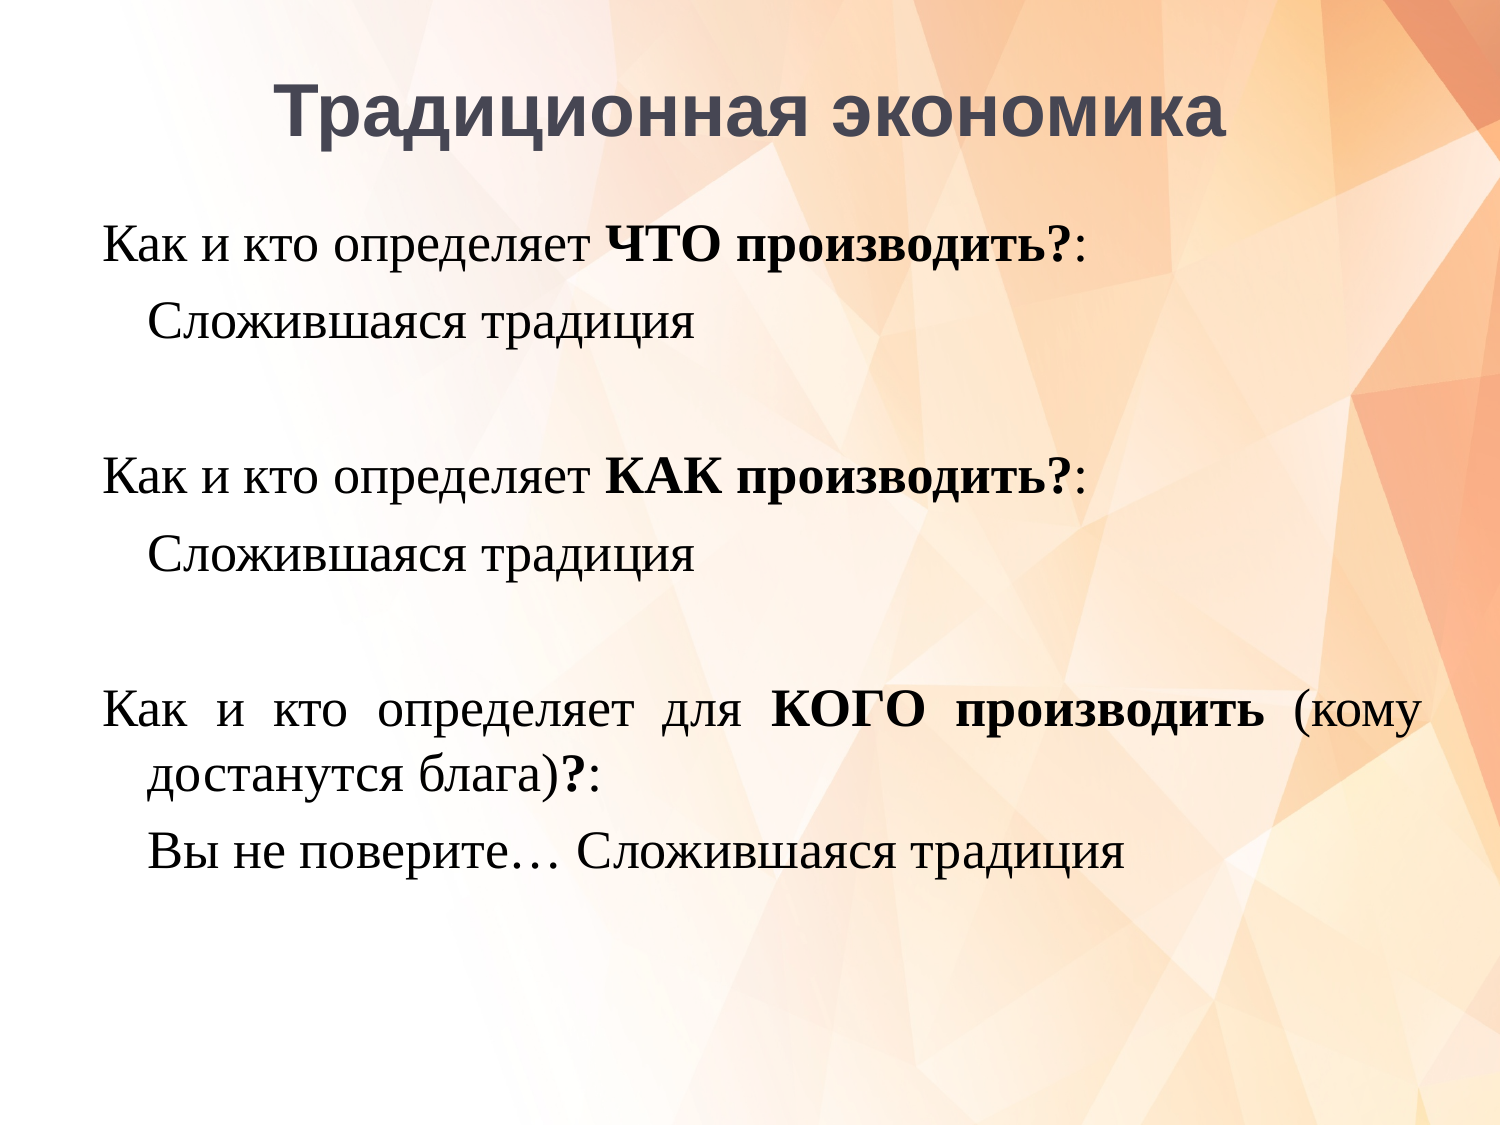

# Традиционная экономика
Как и кто определяет ЧТО производить?:
	Сложившаяся традиция

Как и кто определяет КАК производить?:
	Сложившаяся традиция

Как и кто определяет для КОГО производить (кому достанутся блага)?:
	Вы не поверите… Сложившаяся традиция